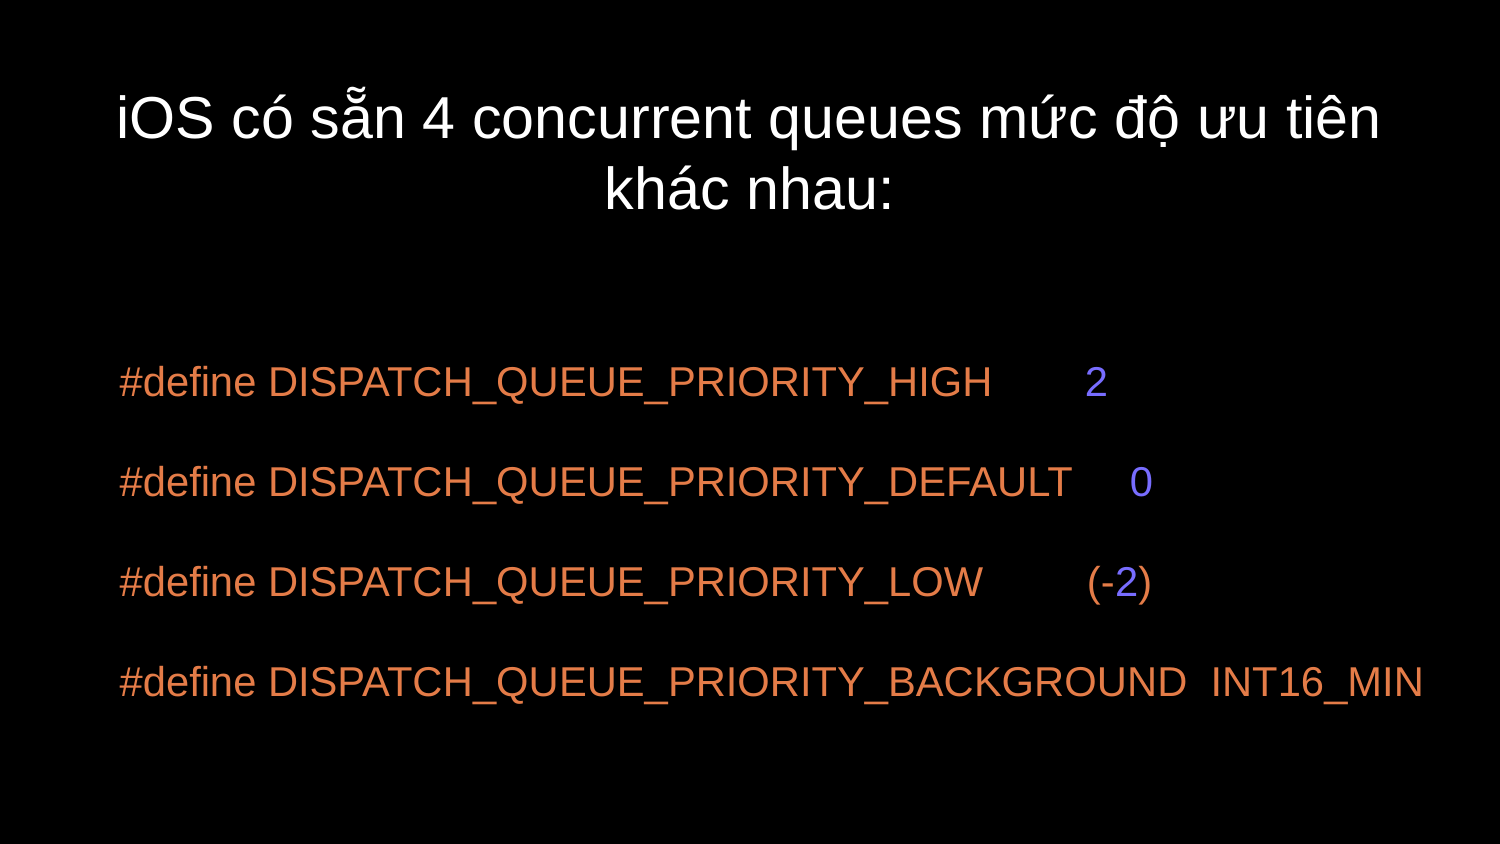

# iOS có sẵn 4 concurrent queues mức độ ưu tiên khác nhau:
#define DISPATCH_QUEUE_PRIORITY_HIGH        2
#define DISPATCH_QUEUE_PRIORITY_DEFAULT     0
#define DISPATCH_QUEUE_PRIORITY_LOW         (-2)
#define DISPATCH_QUEUE_PRIORITY_BACKGROUND  INT16_MIN